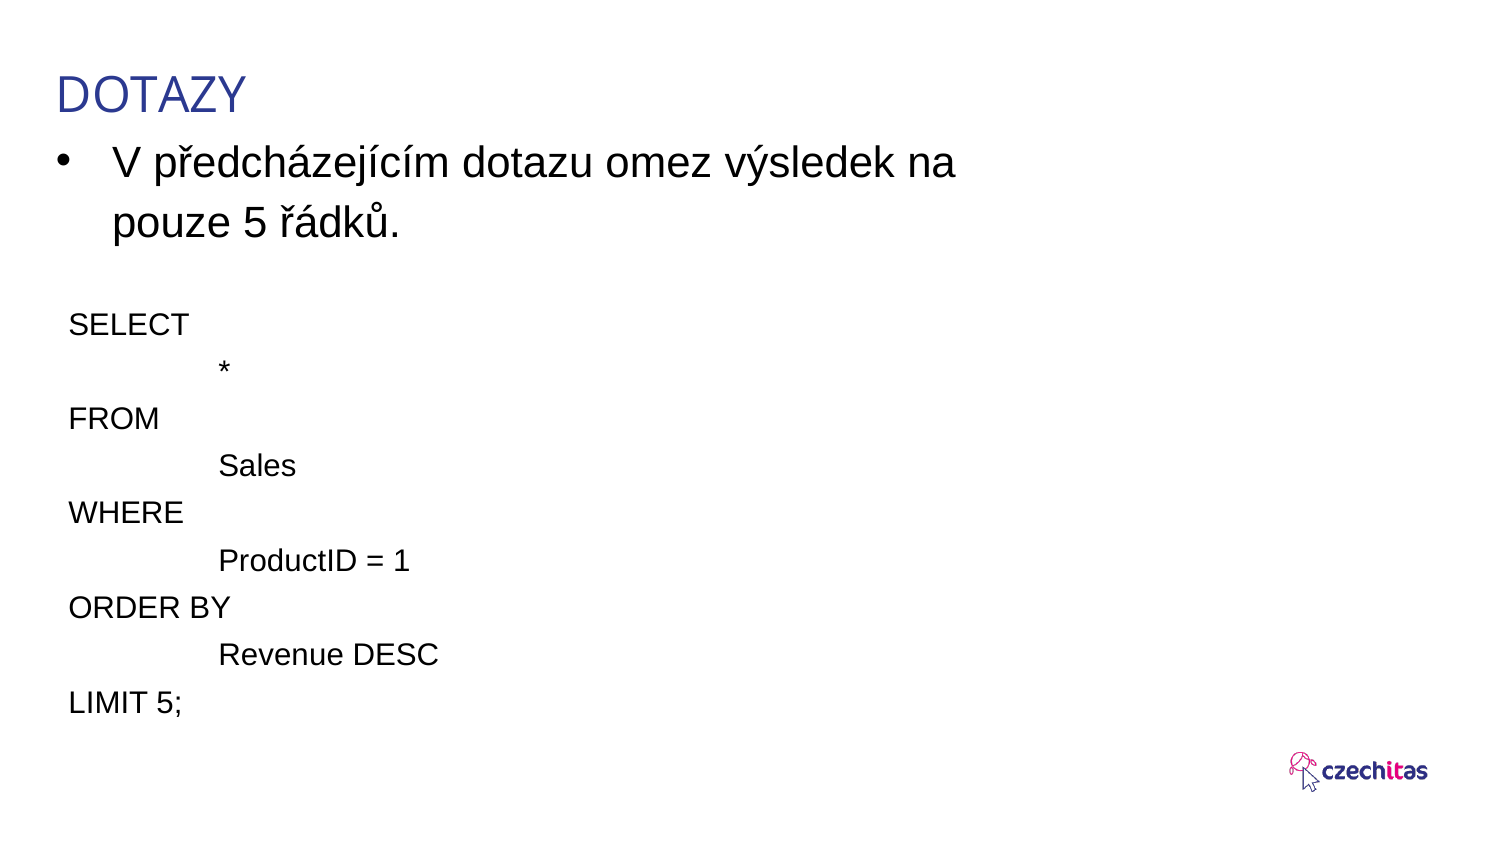

# DOTAZY
V předcházejícím dotazu omez výsledek na pouze 5 řádků.

SELECT
	*
FROM
	Sales
WHERE
	ProductID = 1
ORDER BY
	Revenue DESC
LIMIT 5;